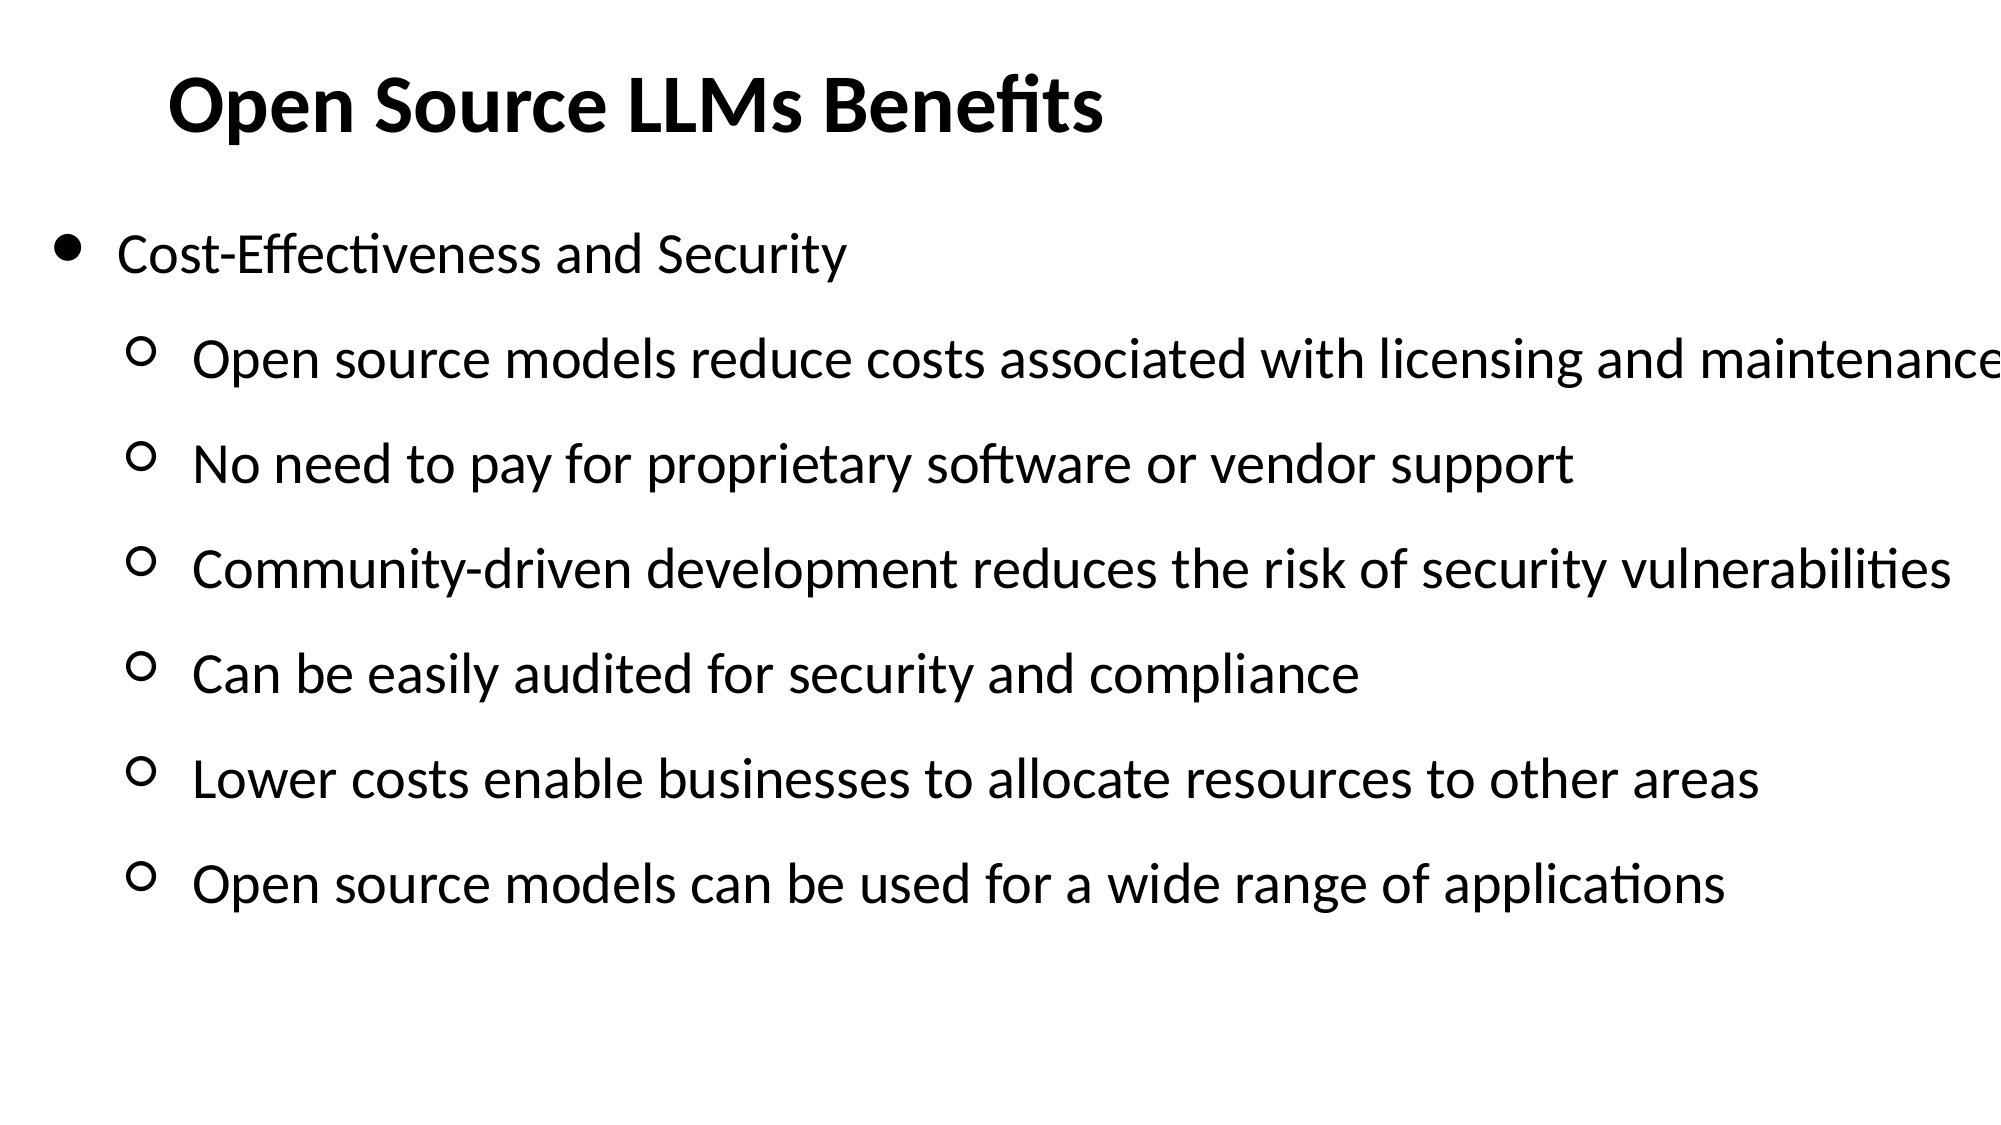

Open Source LLMs Benefits
Cost-Effectiveness and Security
Open source models reduce costs associated with licensing and maintenance
No need to pay for proprietary software or vendor support
Community-driven development reduces the risk of security vulnerabilities
Can be easily audited for security and compliance
Lower costs enable businesses to allocate resources to other areas
Open source models can be used for a wide range of applications